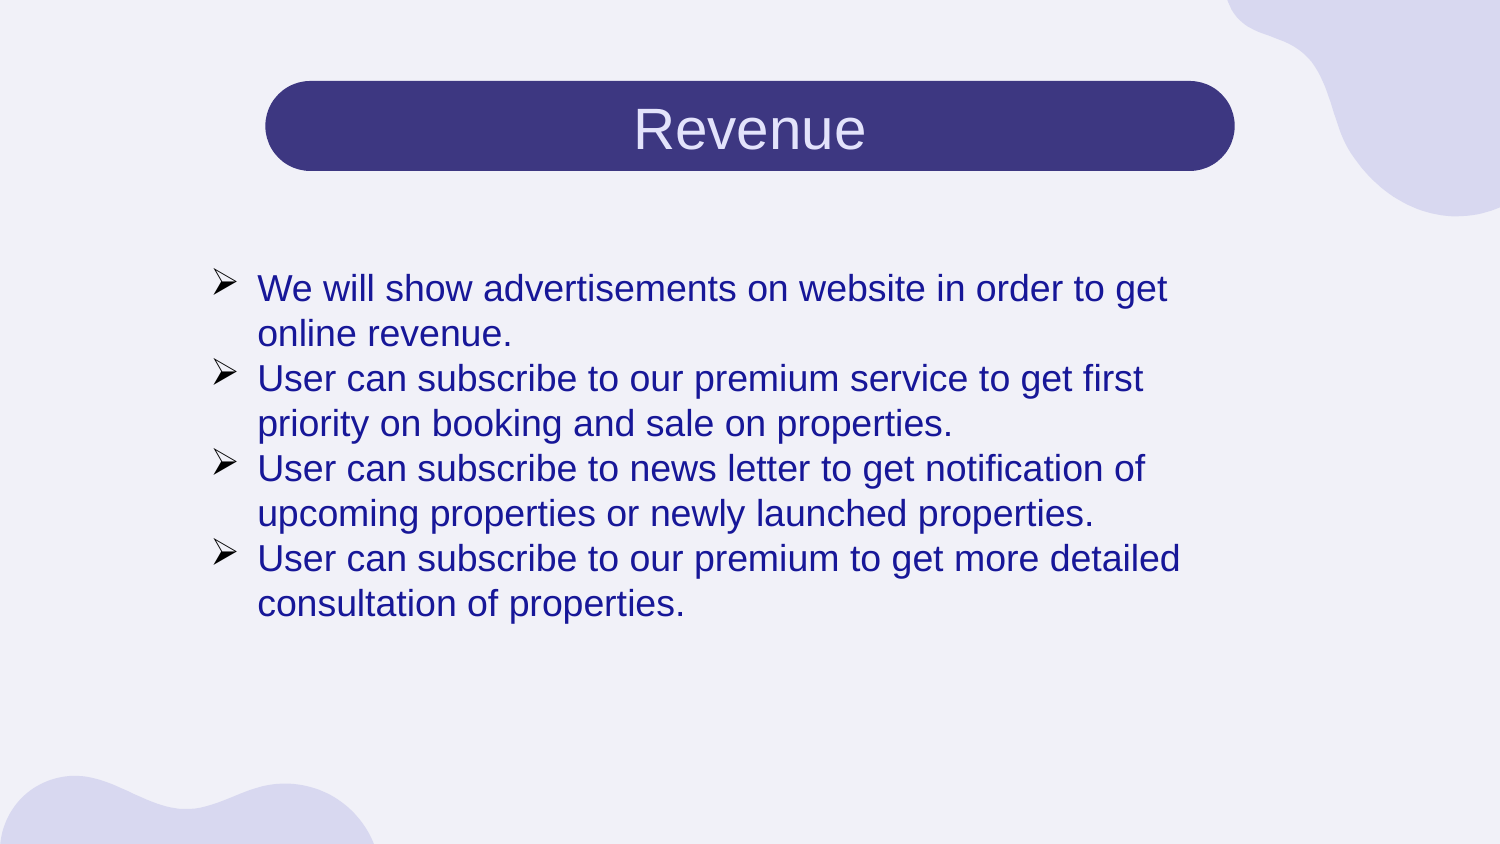

# Revenue
We will show advertisements on website in order to get online revenue.
User can subscribe to our premium service to get first priority on booking and sale on properties.
User can subscribe to news letter to get notification of upcoming properties or newly launched properties.
User can subscribe to our premium to get more detailed consultation of properties.